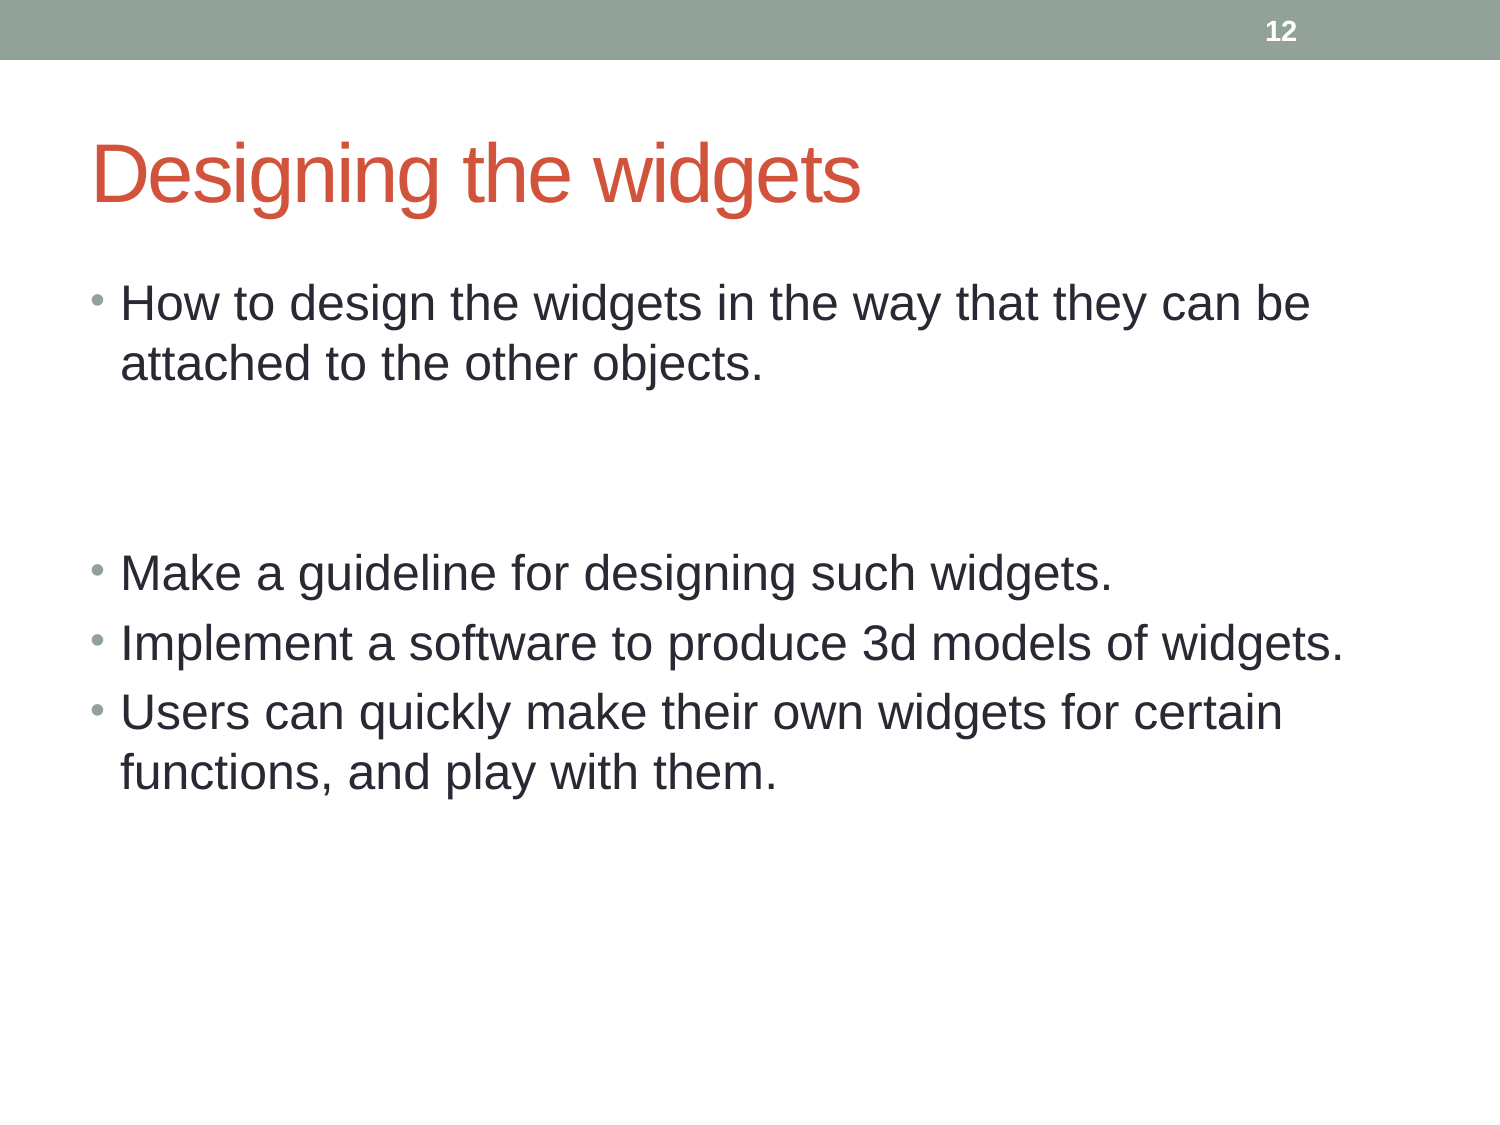

12
# Designing the widgets
How to design the widgets in the way that they can be attached to the other objects.

Make a guideline for designing such widgets.
Implement a software to produce 3d models of widgets.
Users can quickly make their own widgets for certain functions, and play with them.